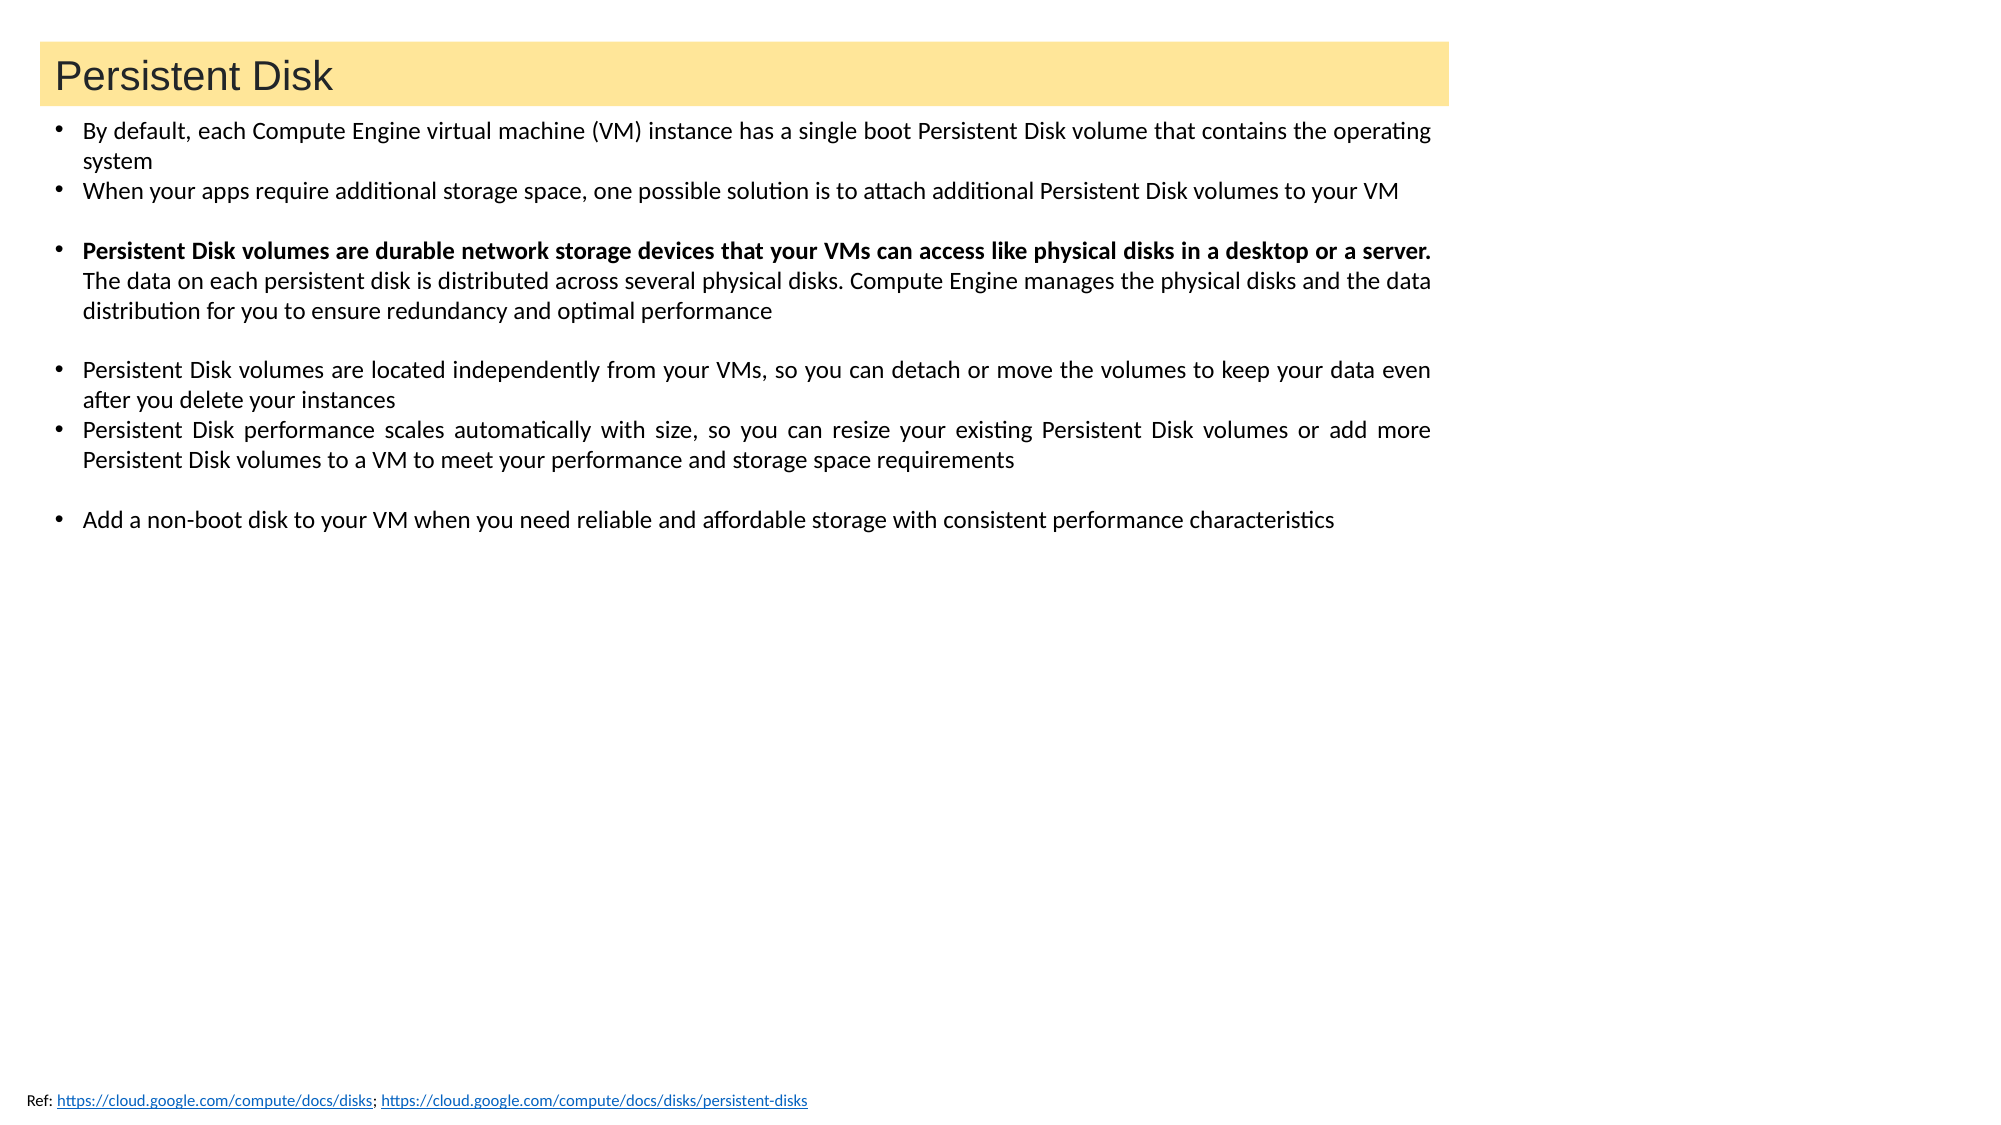

Persistent Disk
By default, each Compute Engine virtual machine (VM) instance has a single boot Persistent Disk volume that contains the operating system
When your apps require additional storage space, one possible solution is to attach additional Persistent Disk volumes to your VM

Persistent Disk volumes are durable network storage devices that your VMs can access like physical disks in a desktop or a server. The data on each persistent disk is distributed across several physical disks. Compute Engine manages the physical disks and the data distribution for you to ensure redundancy and optimal performance

Persistent Disk volumes are located independently from your VMs, so you can detach or move the volumes to keep your data even after you delete your instances
Persistent Disk performance scales automatically with size, so you can resize your existing Persistent Disk volumes or add more Persistent Disk volumes to a VM to meet your performance and storage space requirements

Add a non-boot disk to your VM when you need reliable and affordable storage with consistent performance characteristics
Ref: https://cloud.google.com/compute/docs/disks; https://cloud.google.com/compute/docs/disks/persistent-disks